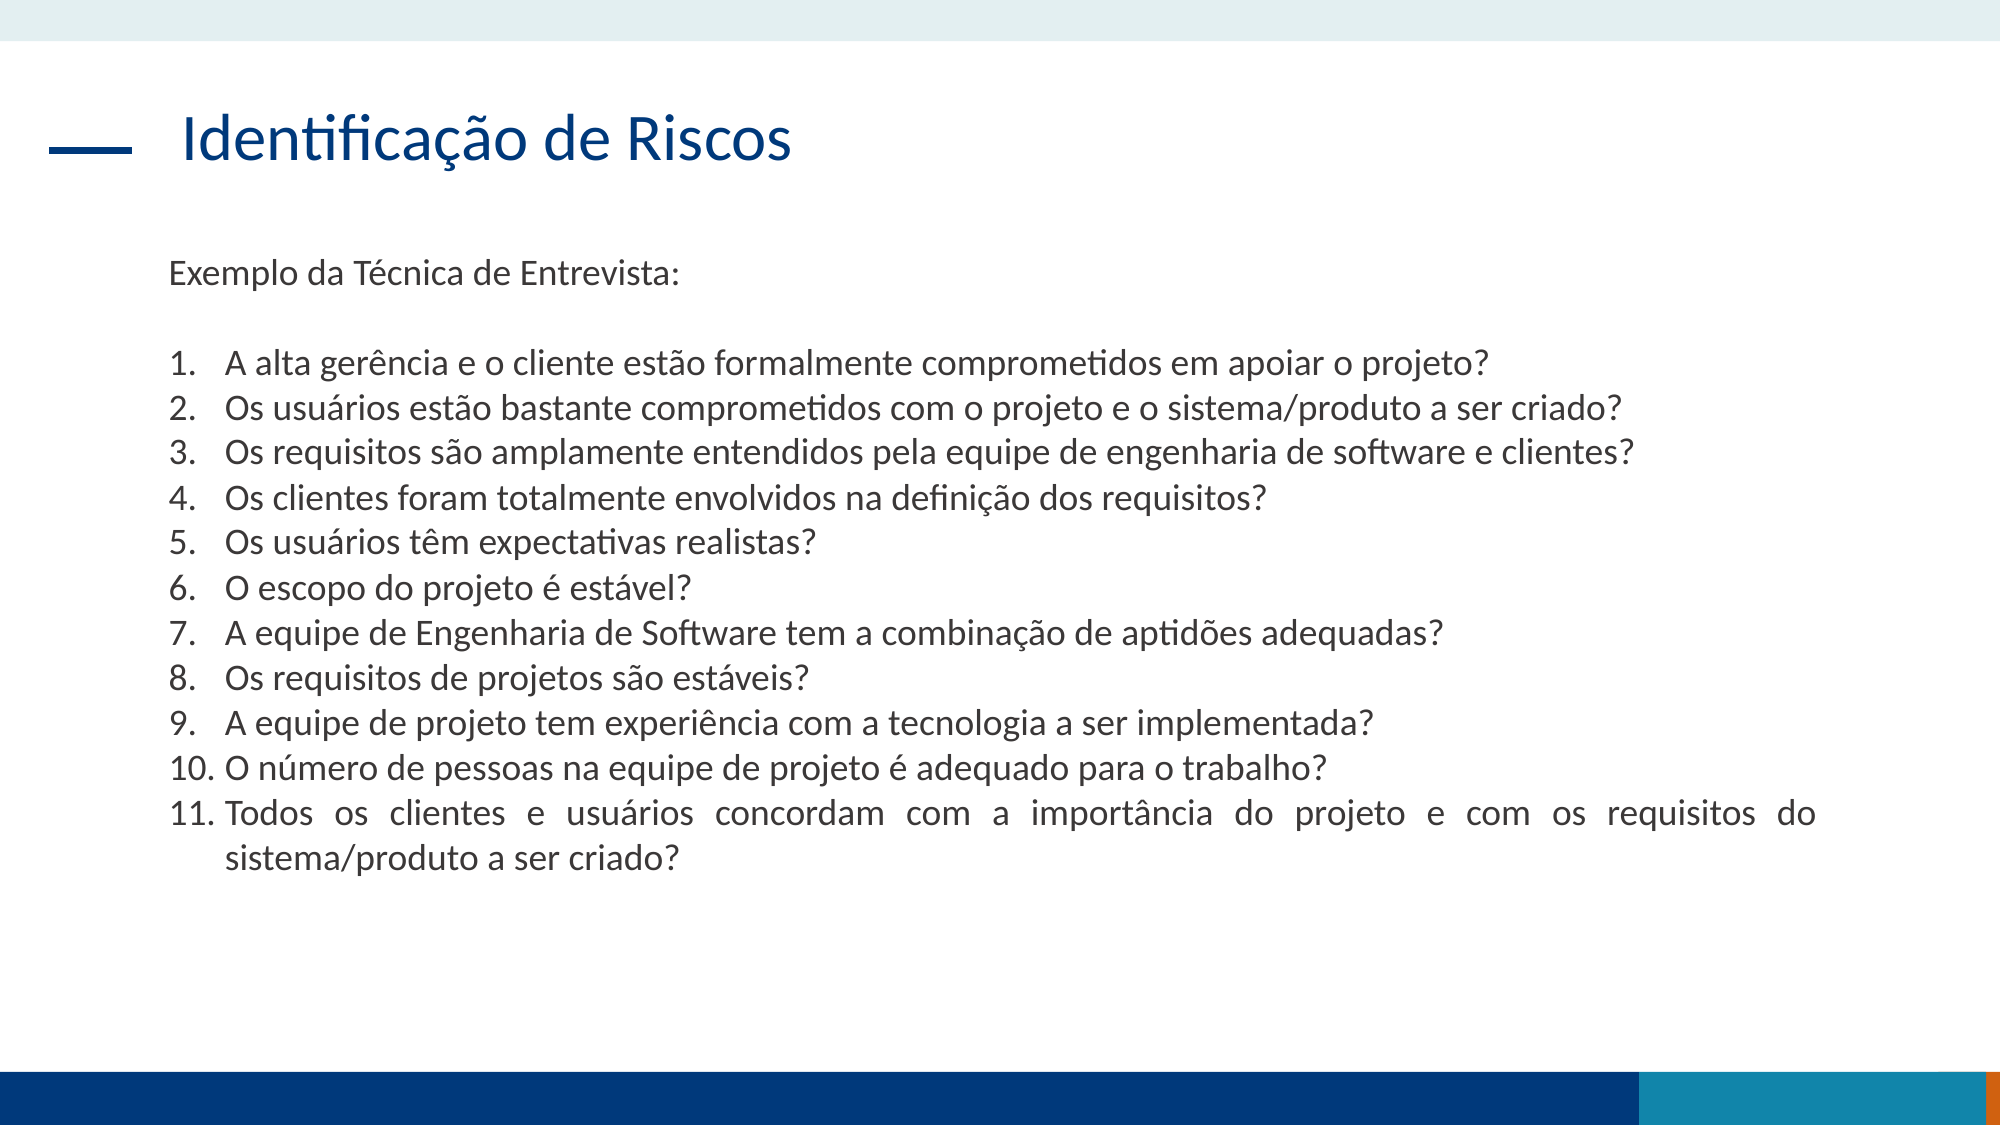

Identificação de Riscos
Exemplo da Técnica de Entrevista:

A alta gerência e o cliente estão formalmente comprometidos em apoiar o projeto?
Os usuários estão bastante comprometidos com o projeto e o sistema/produto a ser criado?
Os requisitos são amplamente entendidos pela equipe de engenharia de software e clientes?
Os clientes foram totalmente envolvidos na definição dos requisitos?
Os usuários têm expectativas realistas?
O escopo do projeto é estável?
A equipe de Engenharia de Software tem a combinação de aptidões adequadas?
Os requisitos de projetos são estáveis?
A equipe de projeto tem experiência com a tecnologia a ser implementada?
O número de pessoas na equipe de projeto é adequado para o trabalho?
Todos os clientes e usuários concordam com a importância do projeto e com os requisitos do sistema/produto a ser criado?